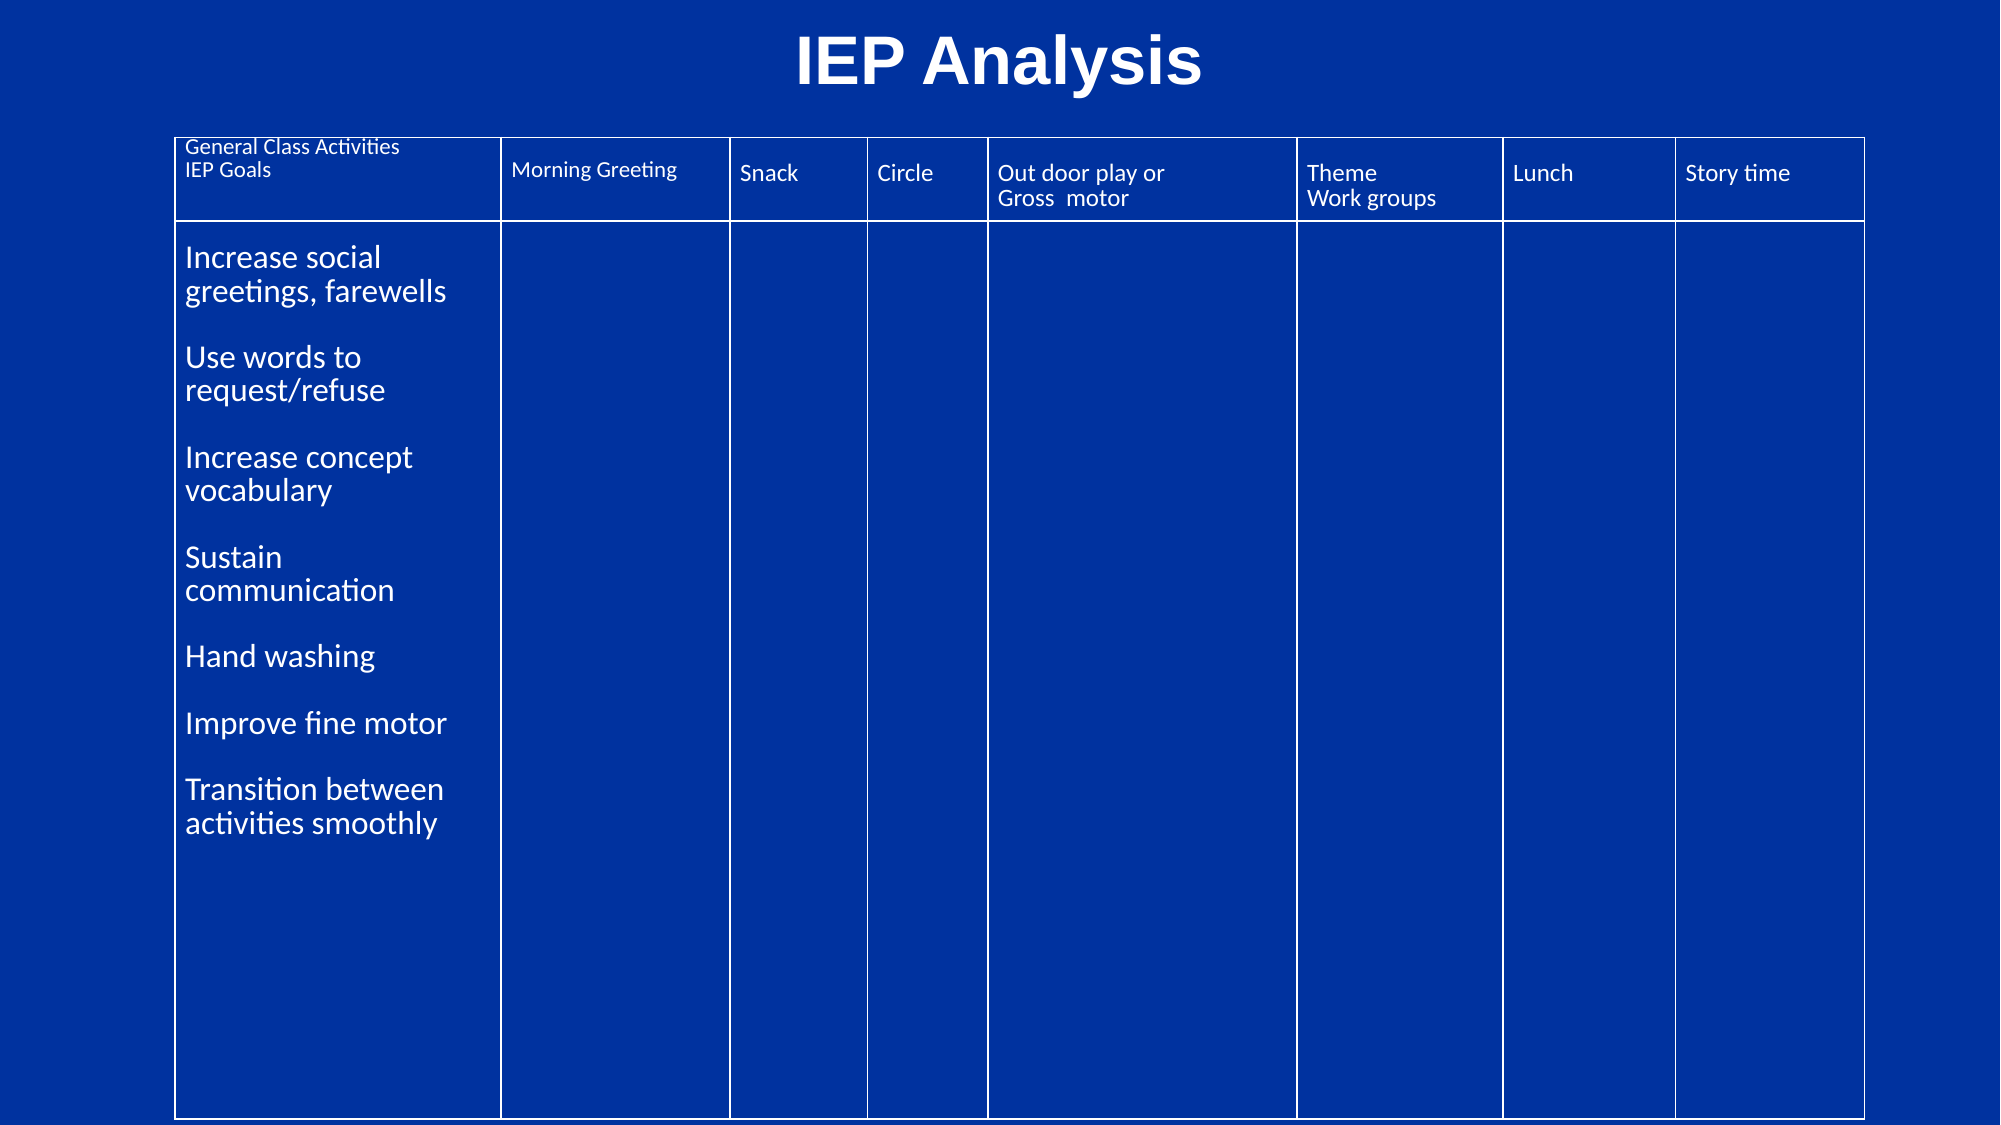

# IEP Analysis
| General Class Activities IEP Goals | Morning Greeting | Snack | Circle | Out door play or Gross motor | Theme Work groups | Lunch | Story time |
| --- | --- | --- | --- | --- | --- | --- | --- |
| Increase social greetings, farewells Use words to request/refuse Increase concept vocabulary Sustain communication Hand washing Improve fine motor Transition between activities smoothly |  |  |  |  |  |  |  |